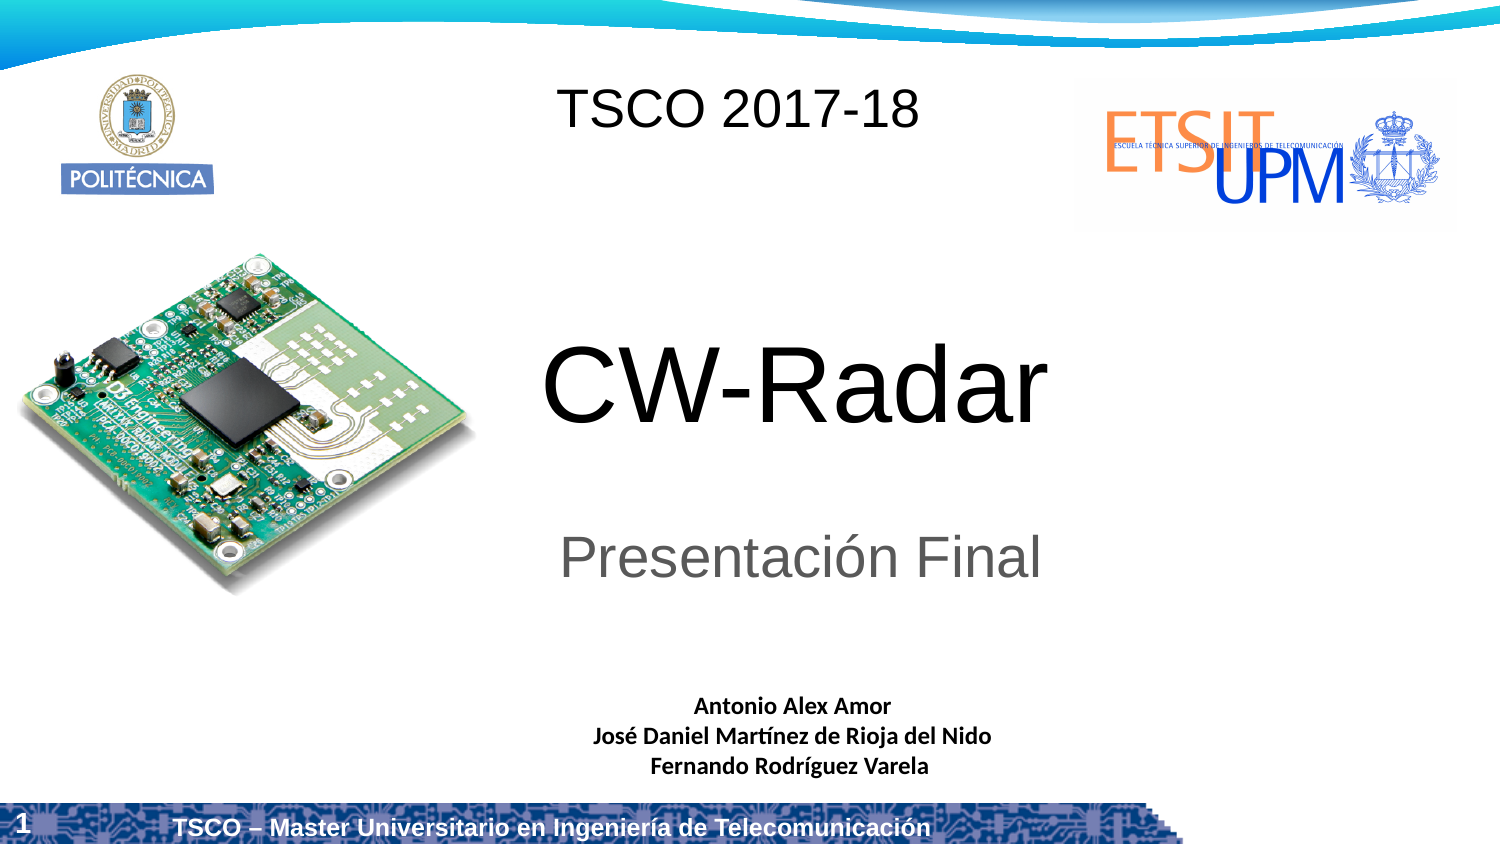

# CW-Radar
Presentación Final
Antonio Alex Amor
José Daniel Martínez de Rioja del Nido
Fernando Rodríguez Varela
1